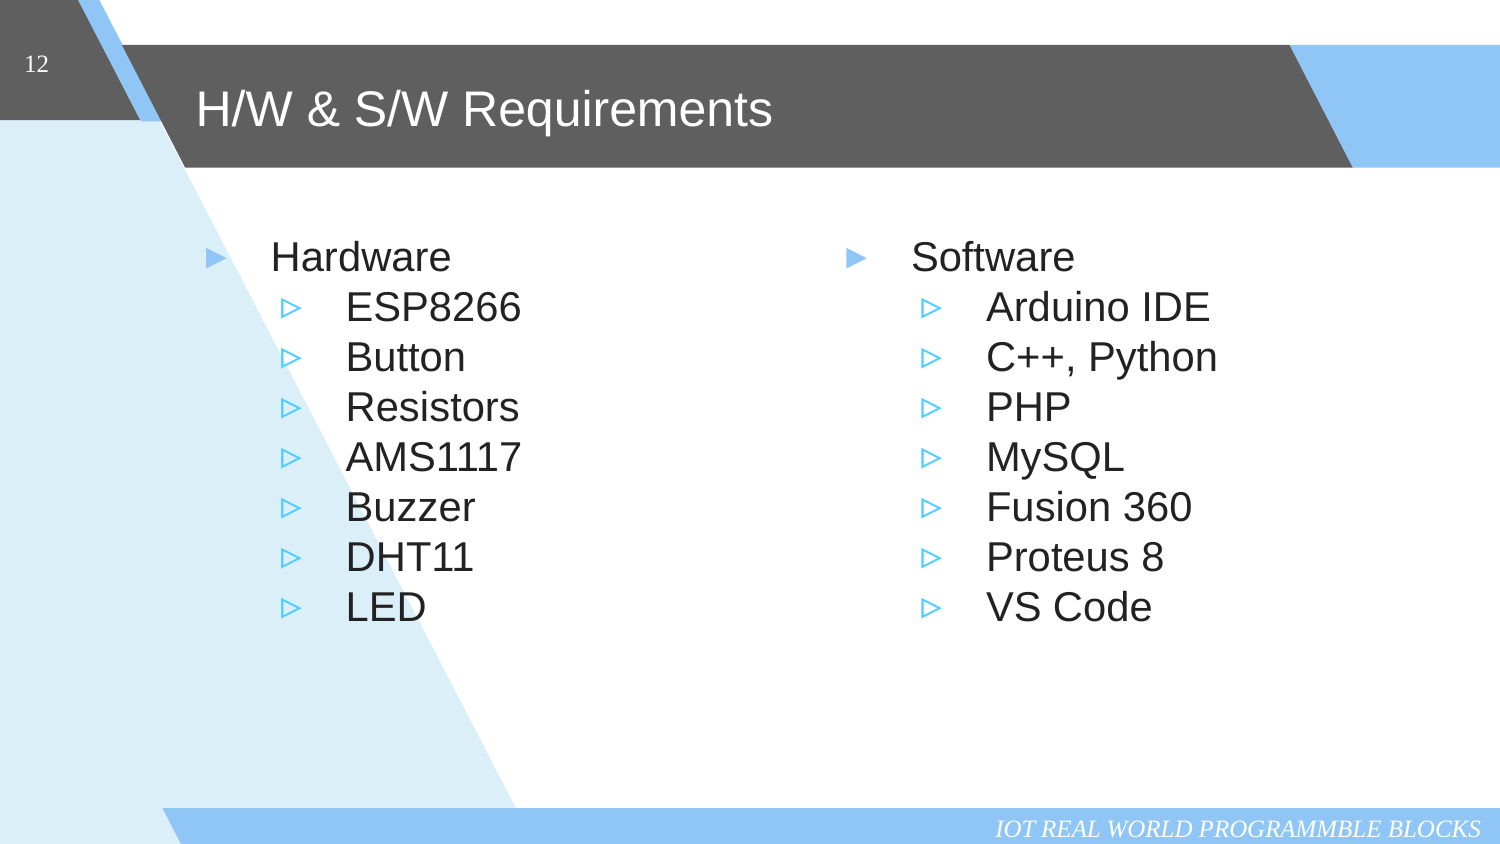

12
# H/W & S/W Requirements
Hardware
ESP8266
Button
Resistors
AMS1117
Buzzer
DHT11
LED
Software
Arduino IDE
C++, Python
PHP
MySQL
Fusion 360
Proteus 8
VS Code
IOT REAL WORLD PROGRAMMBLE BLOCKS